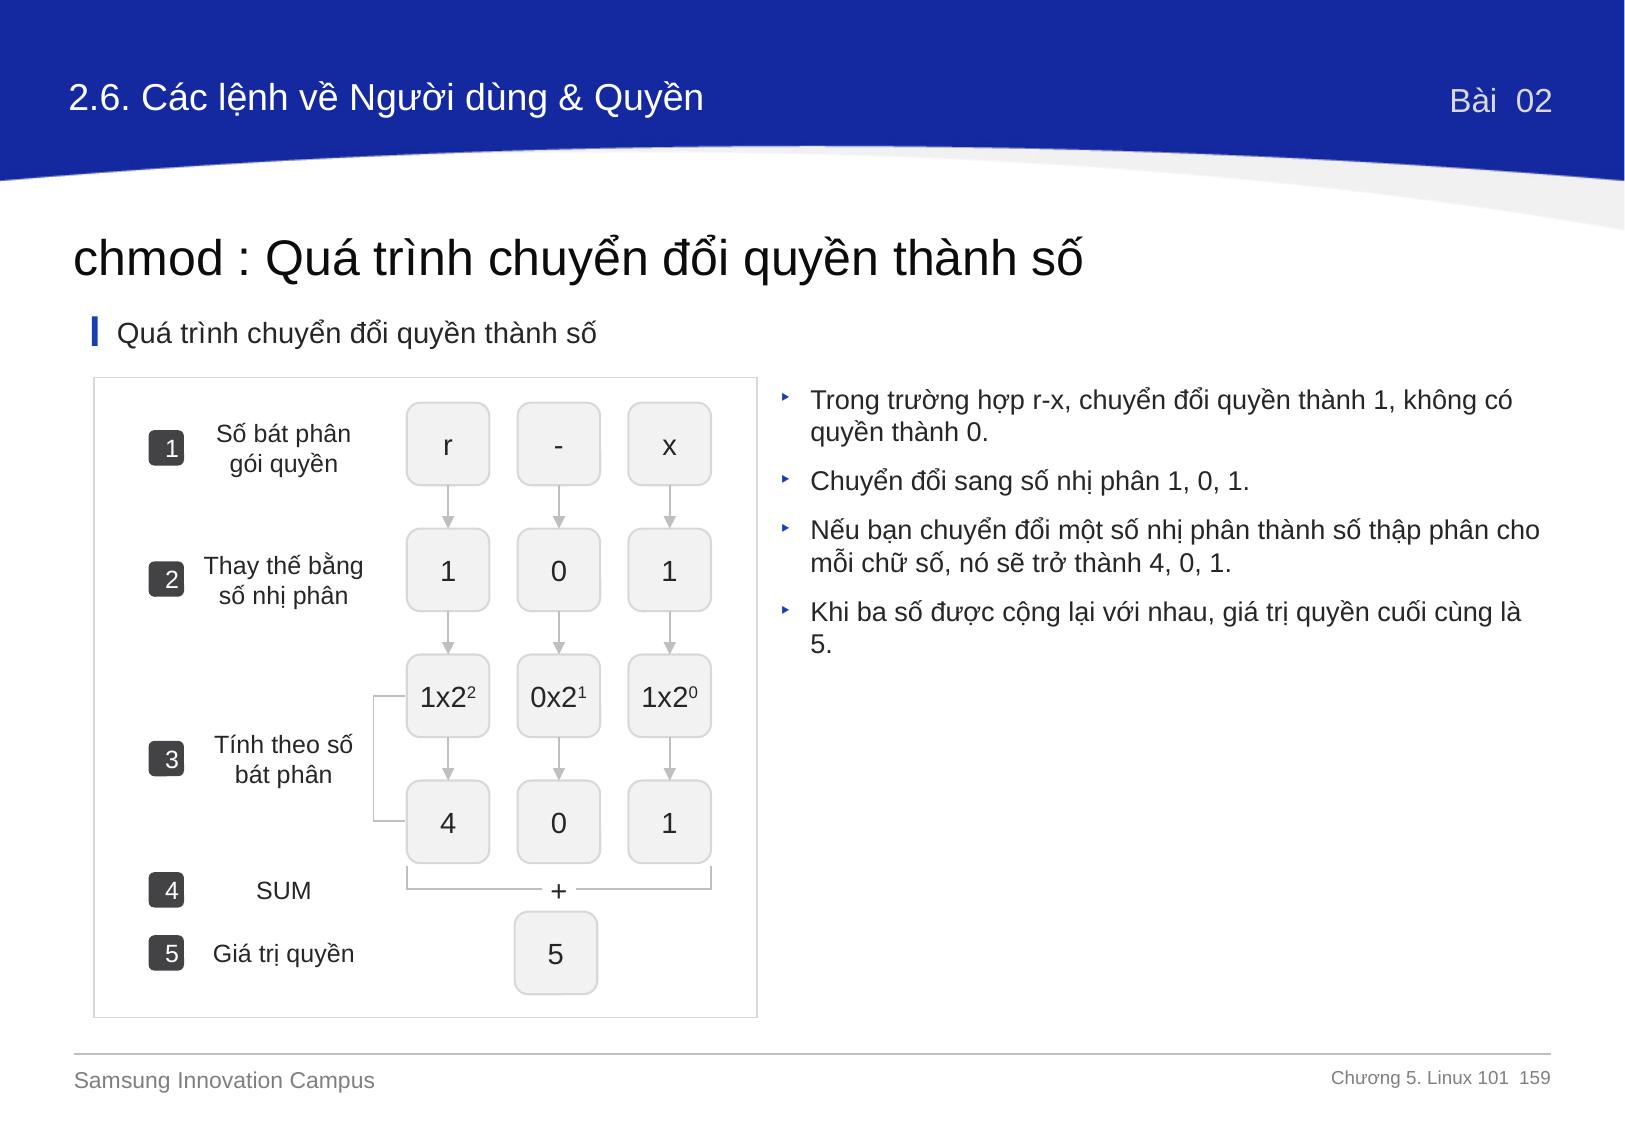

2.6. Các lệnh về Người dùng & Quyền
Bài  02
chmod : Quá trình chuyển đổi quyền thành số
Quá trình chuyển đổi quyền thành số

Trong trường hợp r-x, chuyển đổi quyền thành 1, không có quyền thành 0.
Chuyển đổi sang số nhị phân 1, 0, 1.
Nếu bạn chuyển đổi một số nhị phân thành số thập phân cho mỗi chữ số, nó sẽ trở thành 4, 0, 1.
Khi ba số được cộng lại với nhau, giá trị quyền cuối cùng là 5.

r
-
x
Số bát phân gói quyền
1
1
0
1
Thay thế bằng số nhị phân
2
1x22
0x21
1x20
Tính theo số bát phân
3

4
0
1

4
+
SUM
5
5
Giá trị quyền